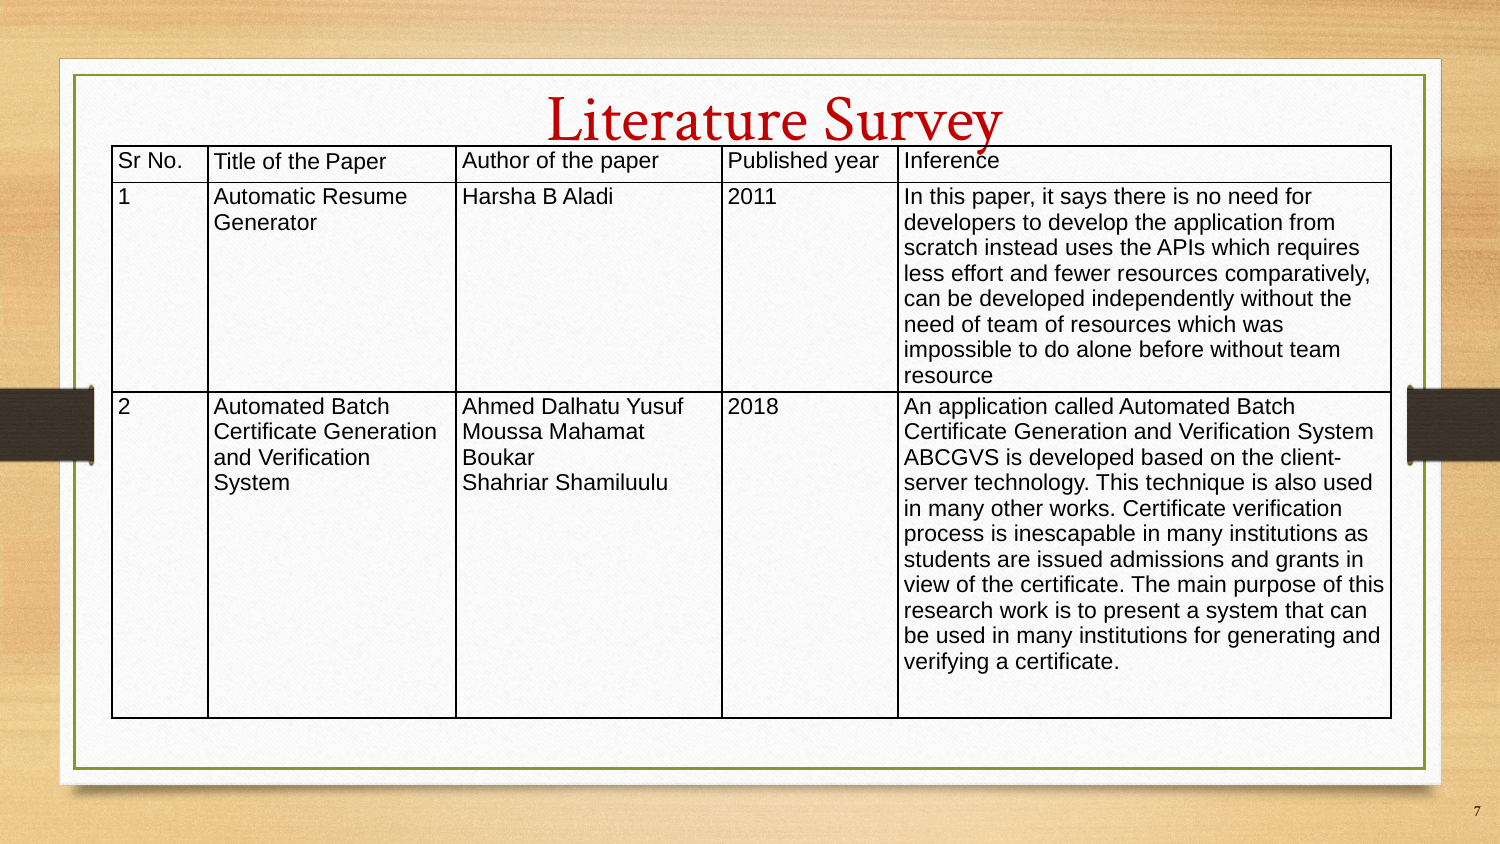

# Literature Survey
| Sr No. | Title of the Paper | Author of the paper | Published year | Inference |
| --- | --- | --- | --- | --- |
| 1 | Automatic Resume Generator | Harsha B Aladi | 2011 | In this paper, it says there is no need for developers to develop the application from scratch instead uses the APIs which requires less effort and fewer resources comparatively, can be developed independently without the need of team of resources which was impossible to do alone before without team resource |
| 2 | Automated Batch Certificate Generation and Verification System | Ahmed Dalhatu Yusuf Moussa Mahamat Boukar Shahriar Shamiluulu | 2018 | An application called Automated Batch Certificate Generation and Verification System ABCGVS is developed based on the client-server technology. This technique is also used in many other works. Certificate verification process is inescapable in many institutions as students are issued admissions and grants in view of the certificate. The main purpose of this research work is to present a system that can be used in many institutions for generating and verifying a certificate. |
7